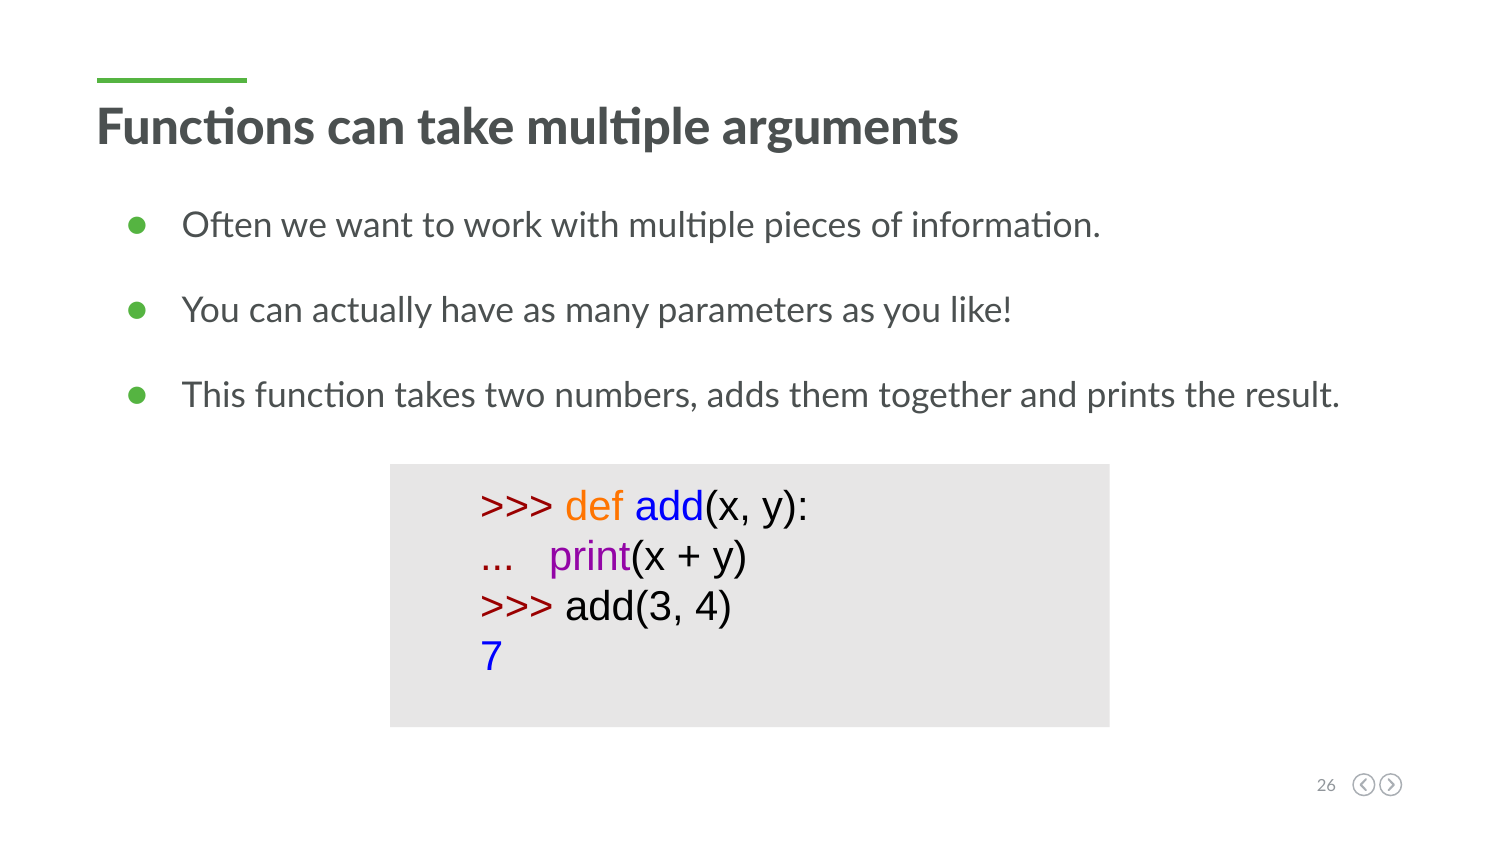

Functions can take multiple arguments

Often we want to work with multiple pieces of information.

You can actually have as many parameters as you like!

This function takes two numbers, adds them together and prints the result.

>>> def add(x, y):
...   print(x + y)
>>> add(3, 4)
7